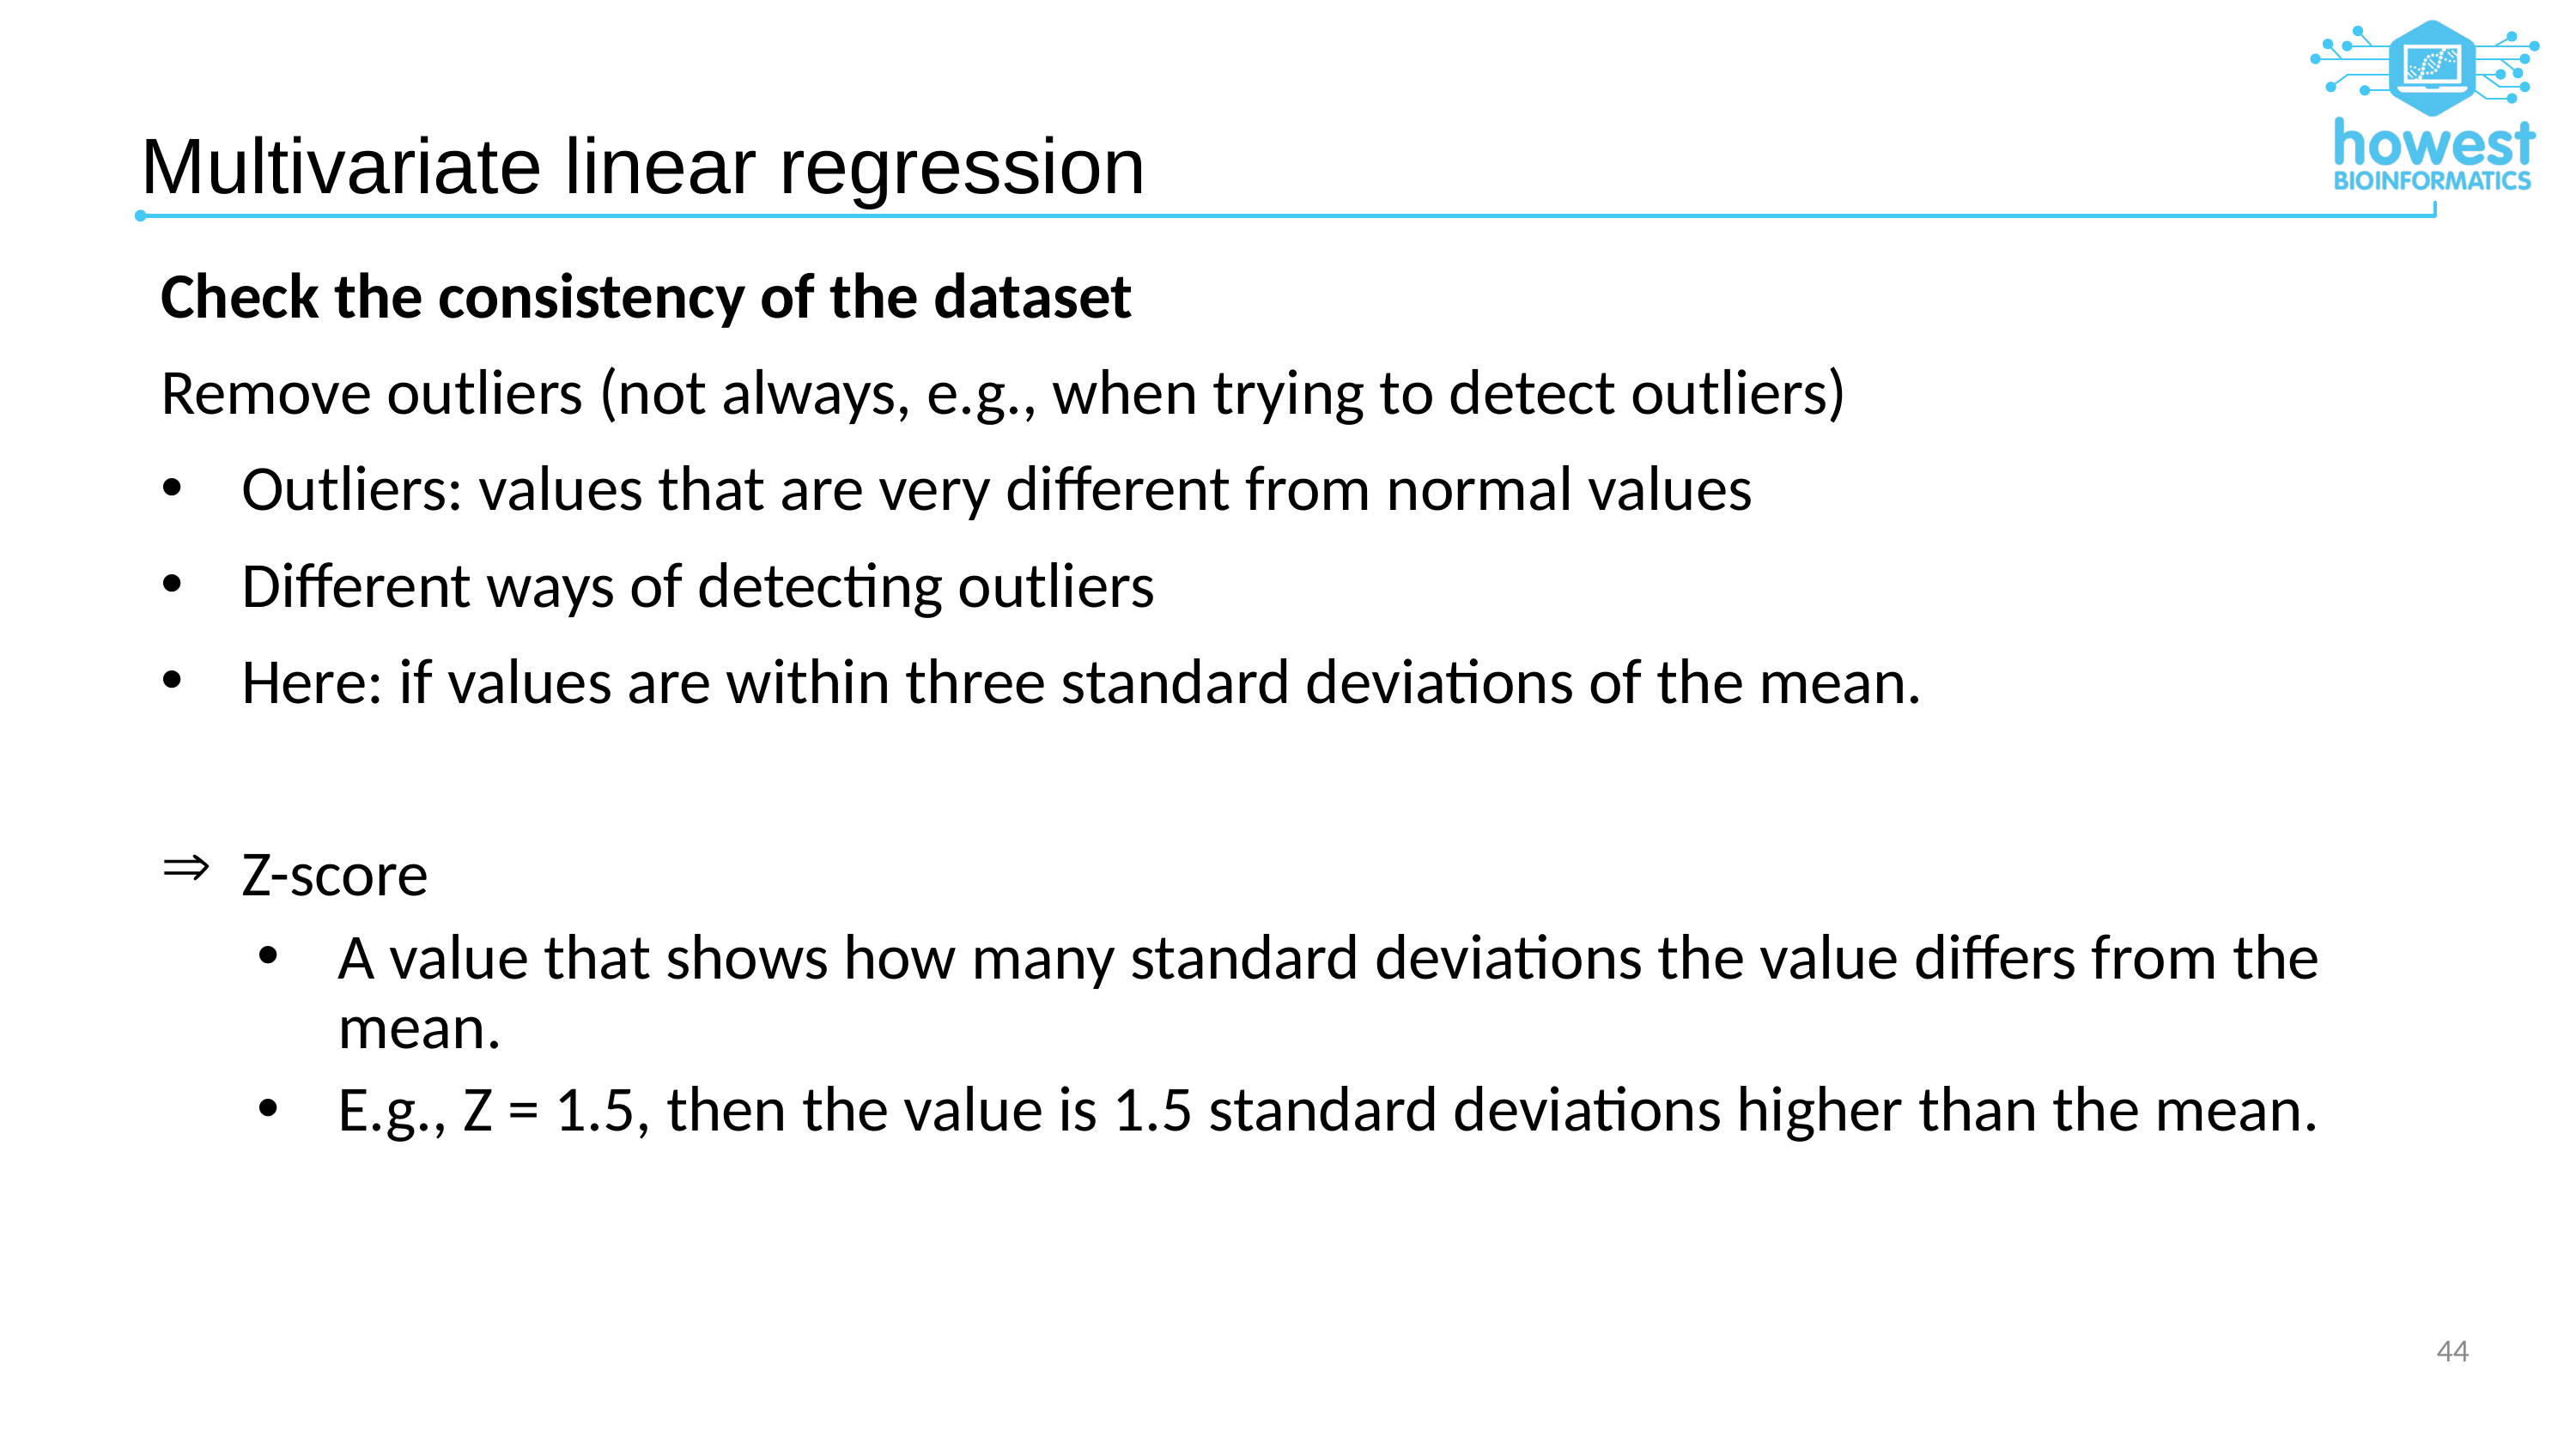

# Multivariate linear regression
Check the consistency of the dataset
Remove outliers (not always, e.g., when trying to detect outliers)
Outliers: values that are very different from normal values
Different ways of detecting outliers
Here: if values are within three standard deviations of the mean.

Z-score
A value that shows how many standard deviations the value differs from the mean.
E.g., Z = 1.5, then the value is 1.5 standard deviations higher than the mean.

44